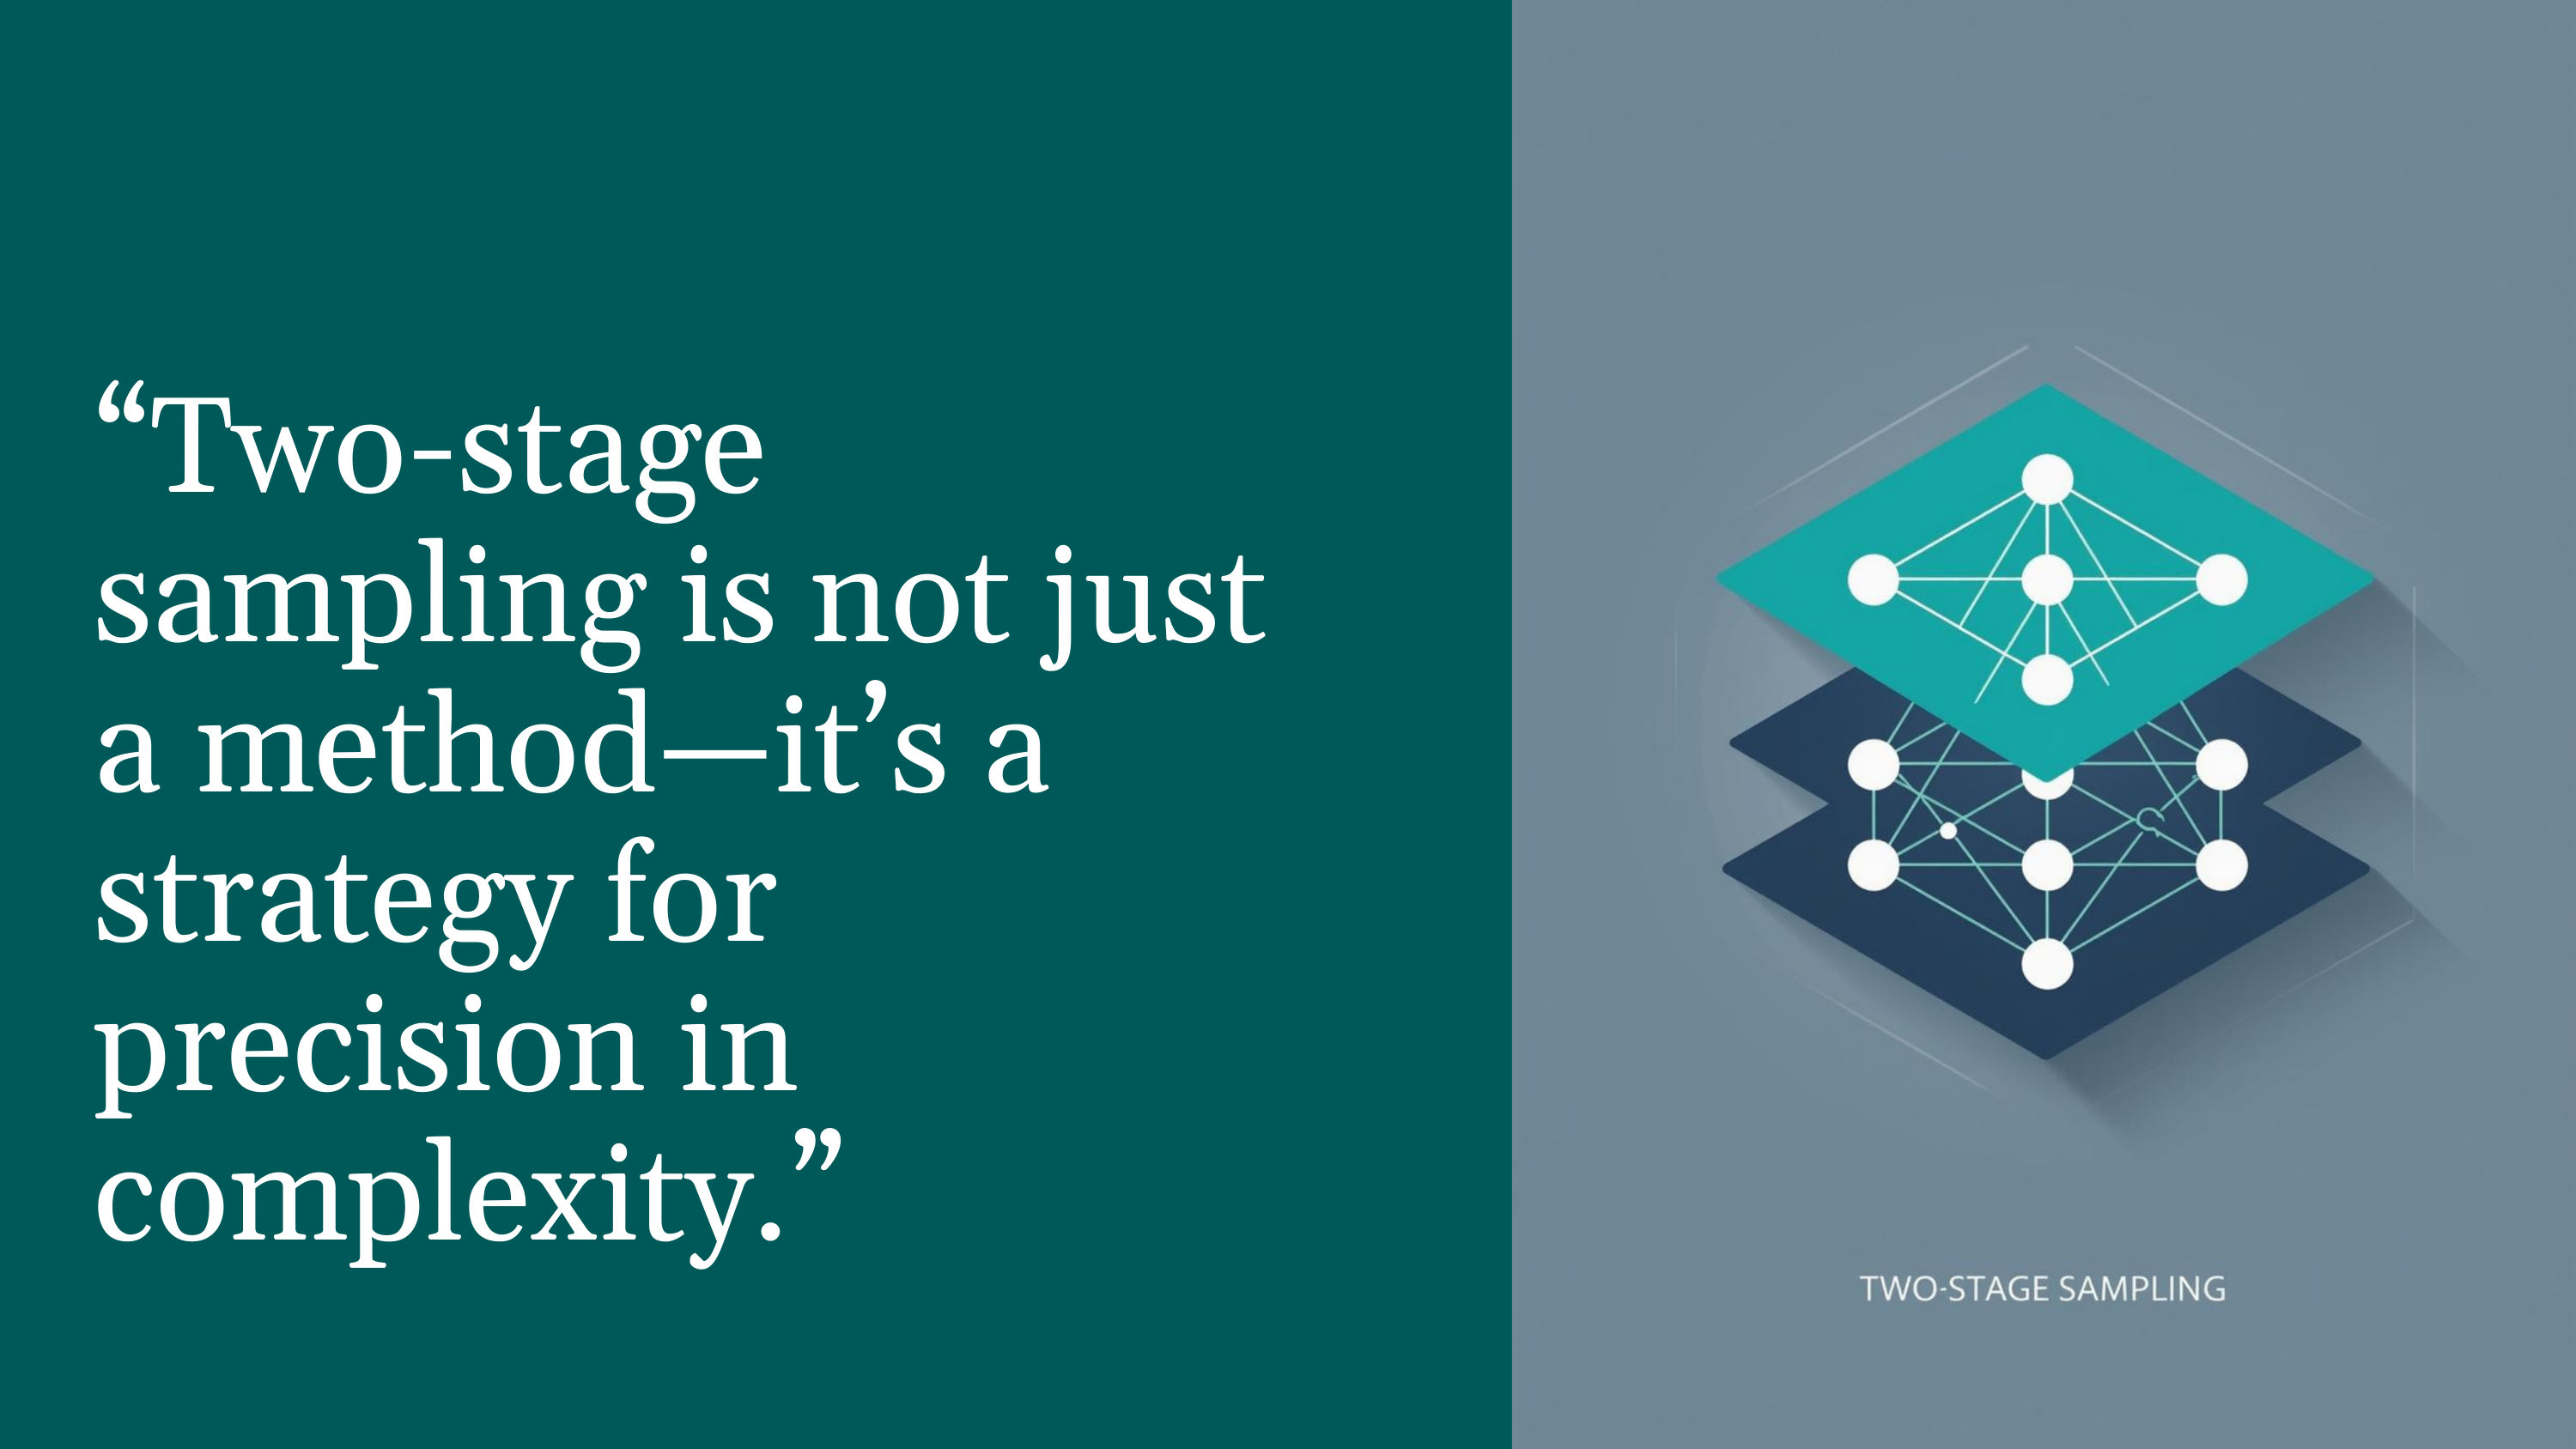

“Two-stage sampling is not just a method—it’s a strategy for precision in complexity.”